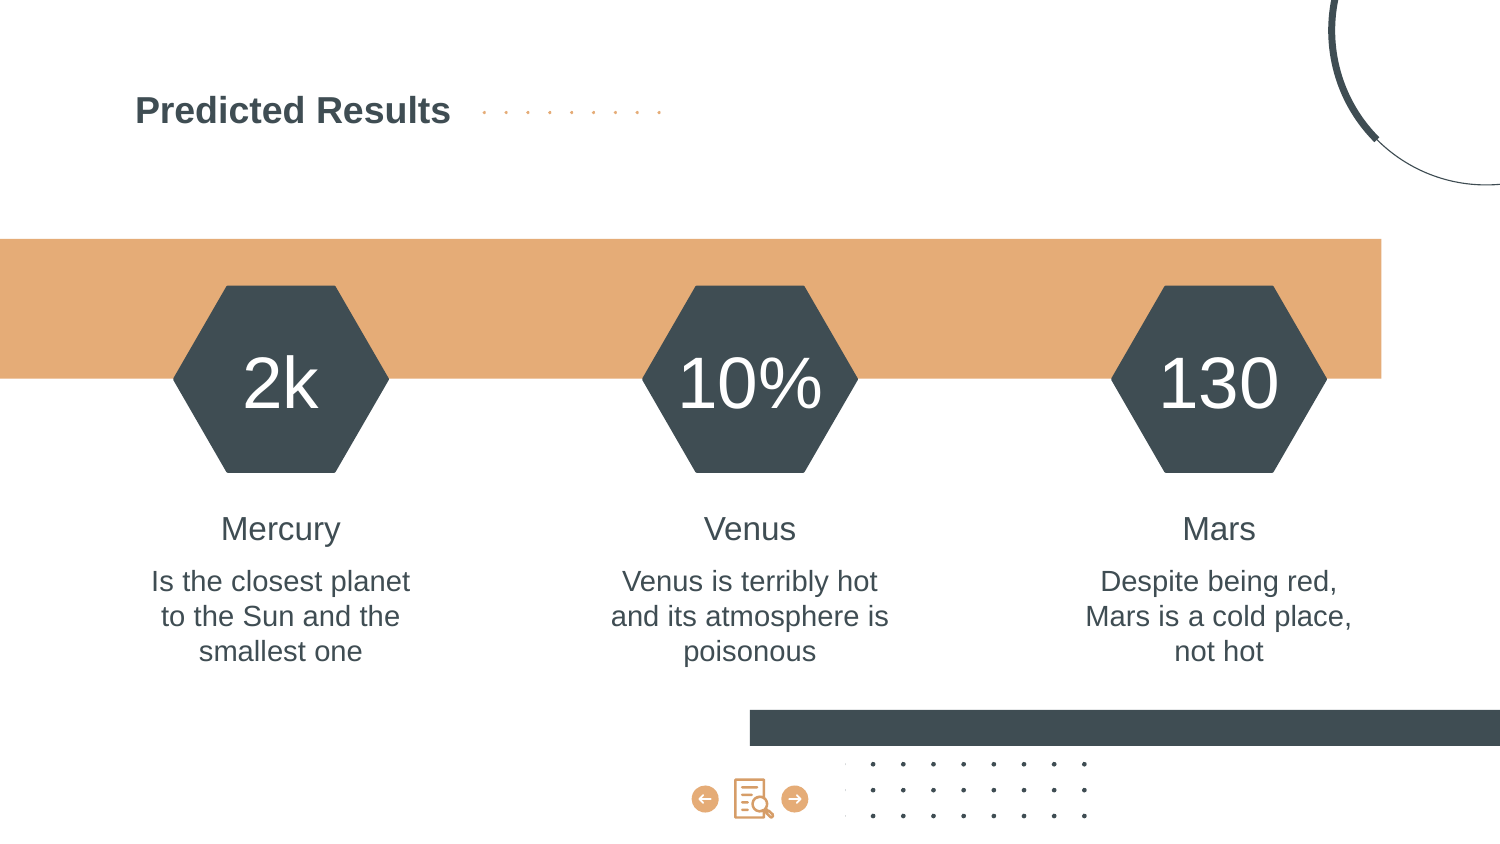

Predicted Results

# 2k
10%
130
Mercury
Venus
Mars
Is the closest planet to the Sun and the smallest one
Venus is terribly hot and its atmosphere is poisonous
Despite being red, Mars is a cold place, not hot